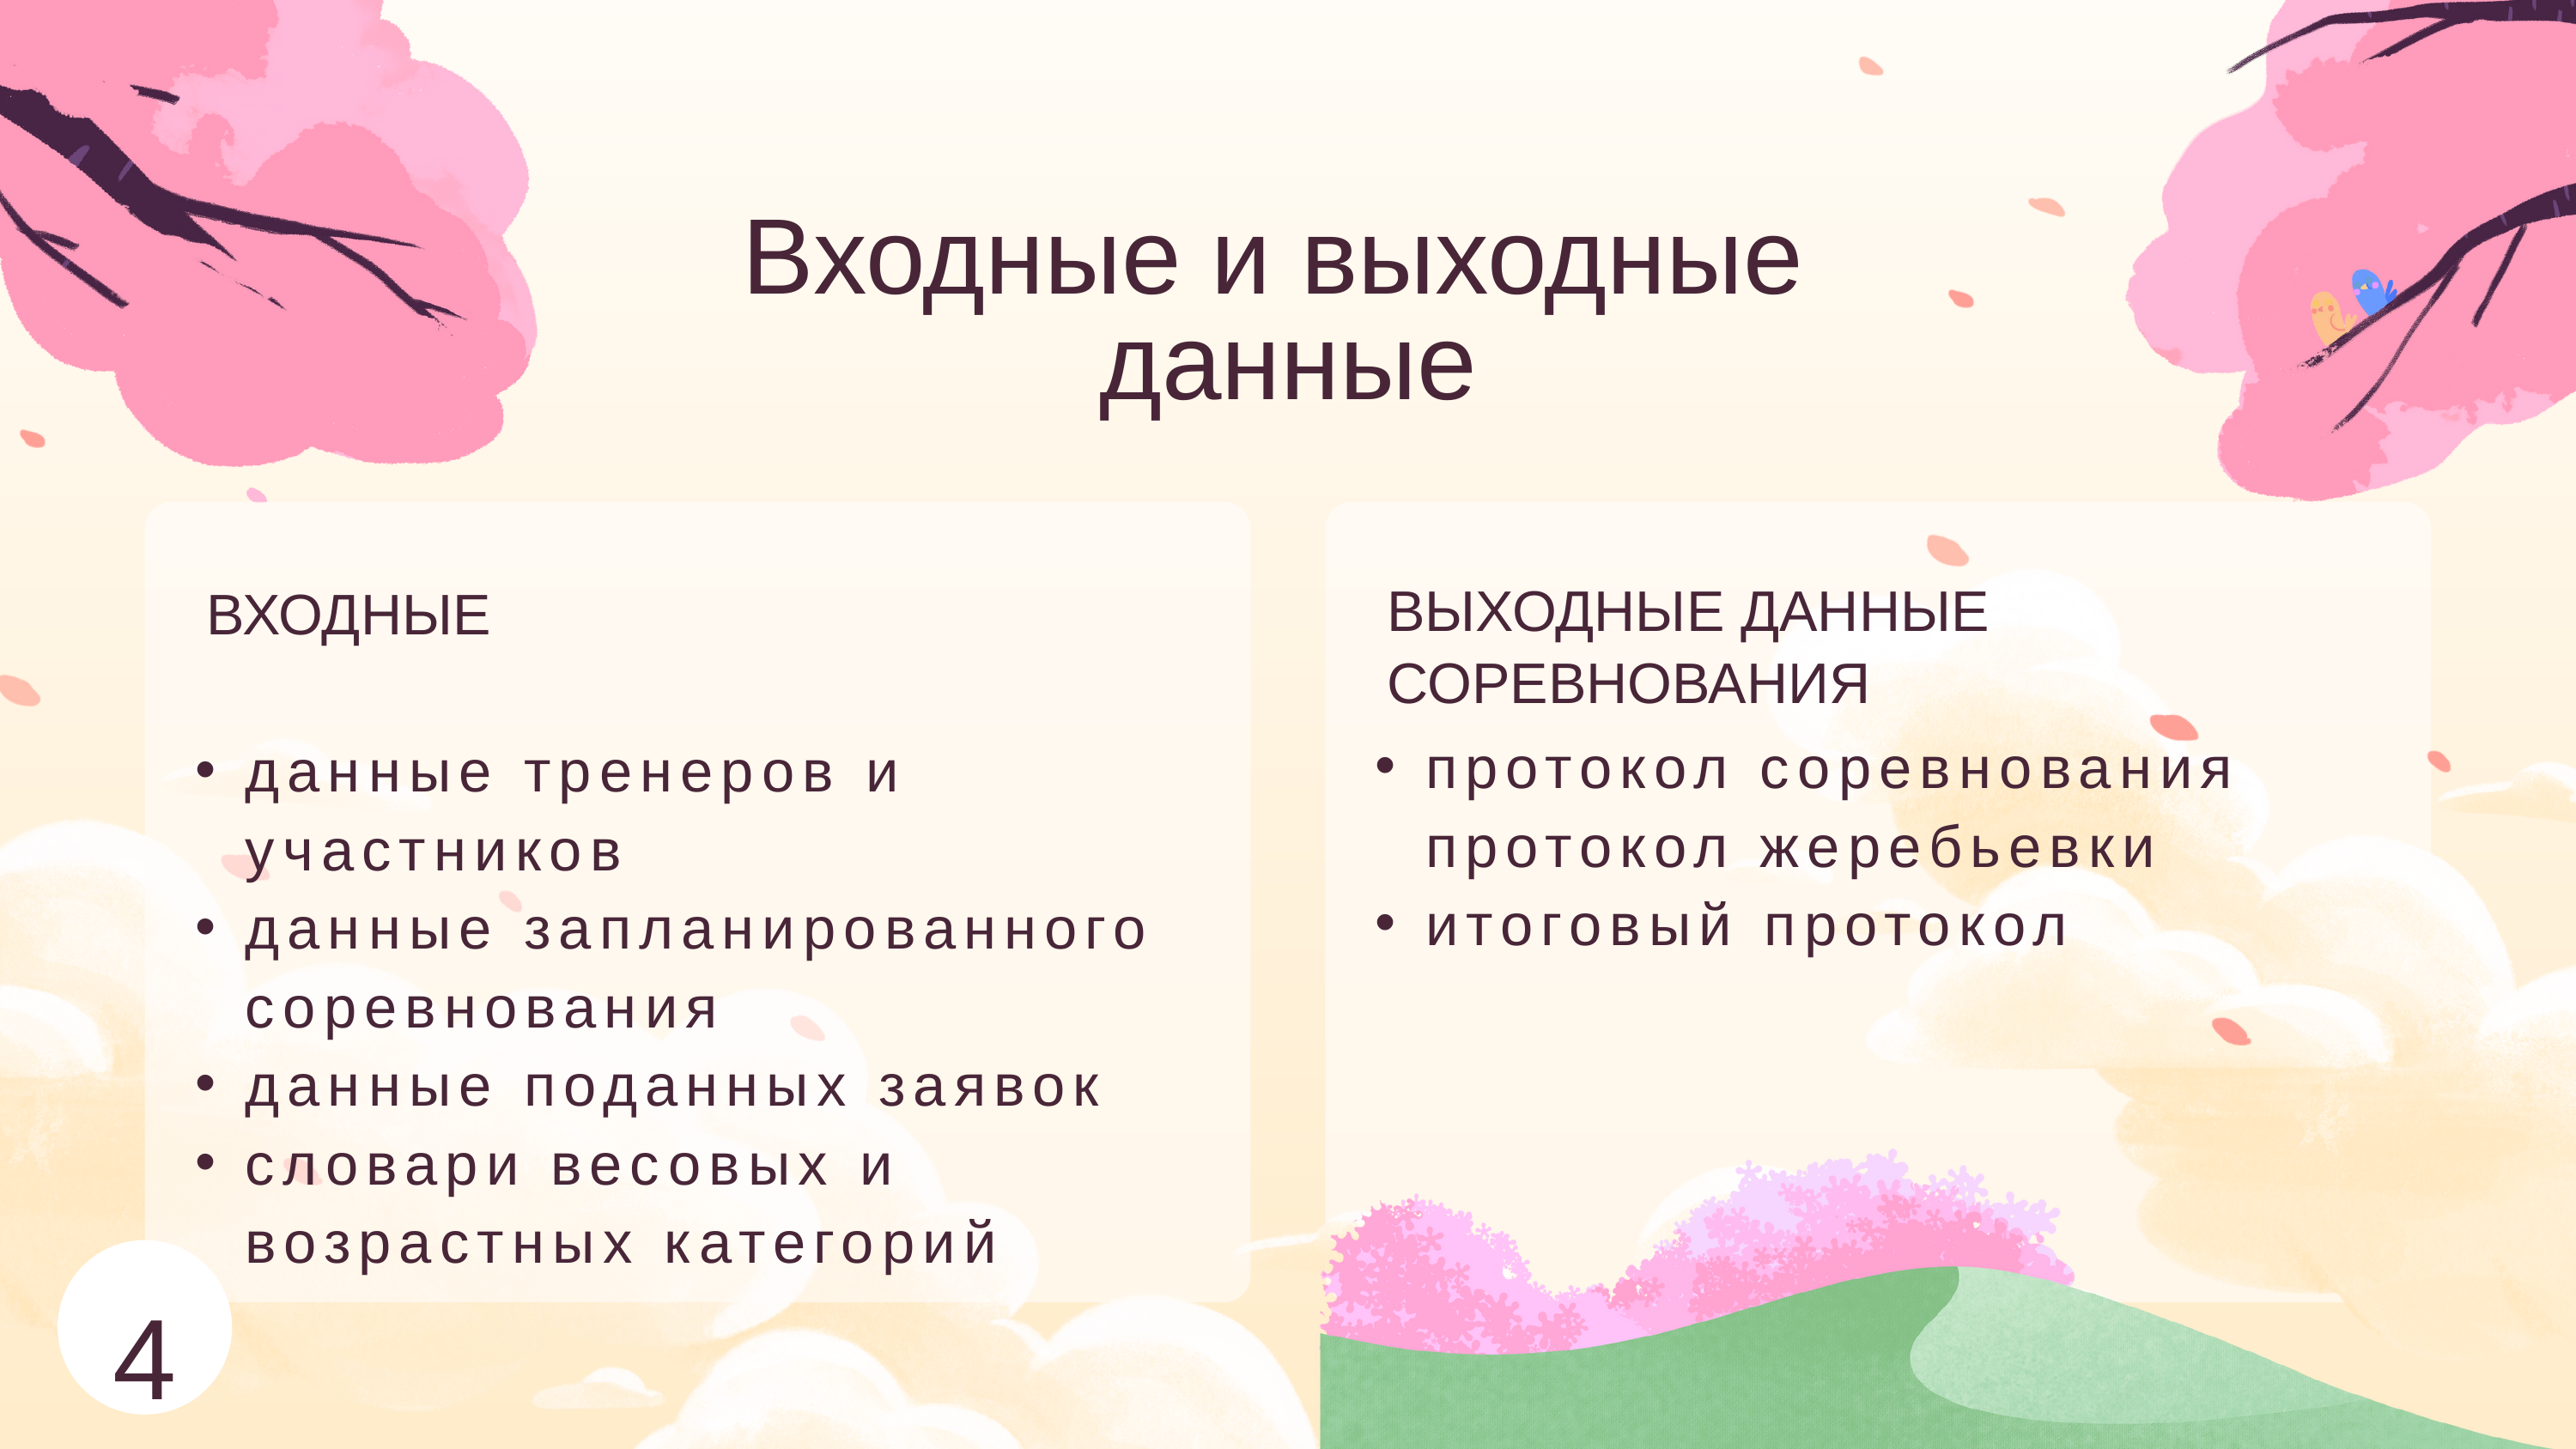

Входные и выходные
данные

ВХОДНЫЕ
данные тренеров и участников
данные запланированного соревнования
данные поданных заявок
словари весовых и возрастных категорий

ВЫХОДНЫЕ ДАННЫЕ СОРЕВНОВАНИЯ
протокол соревнования протокол жеребьевки
итоговый протокол

4